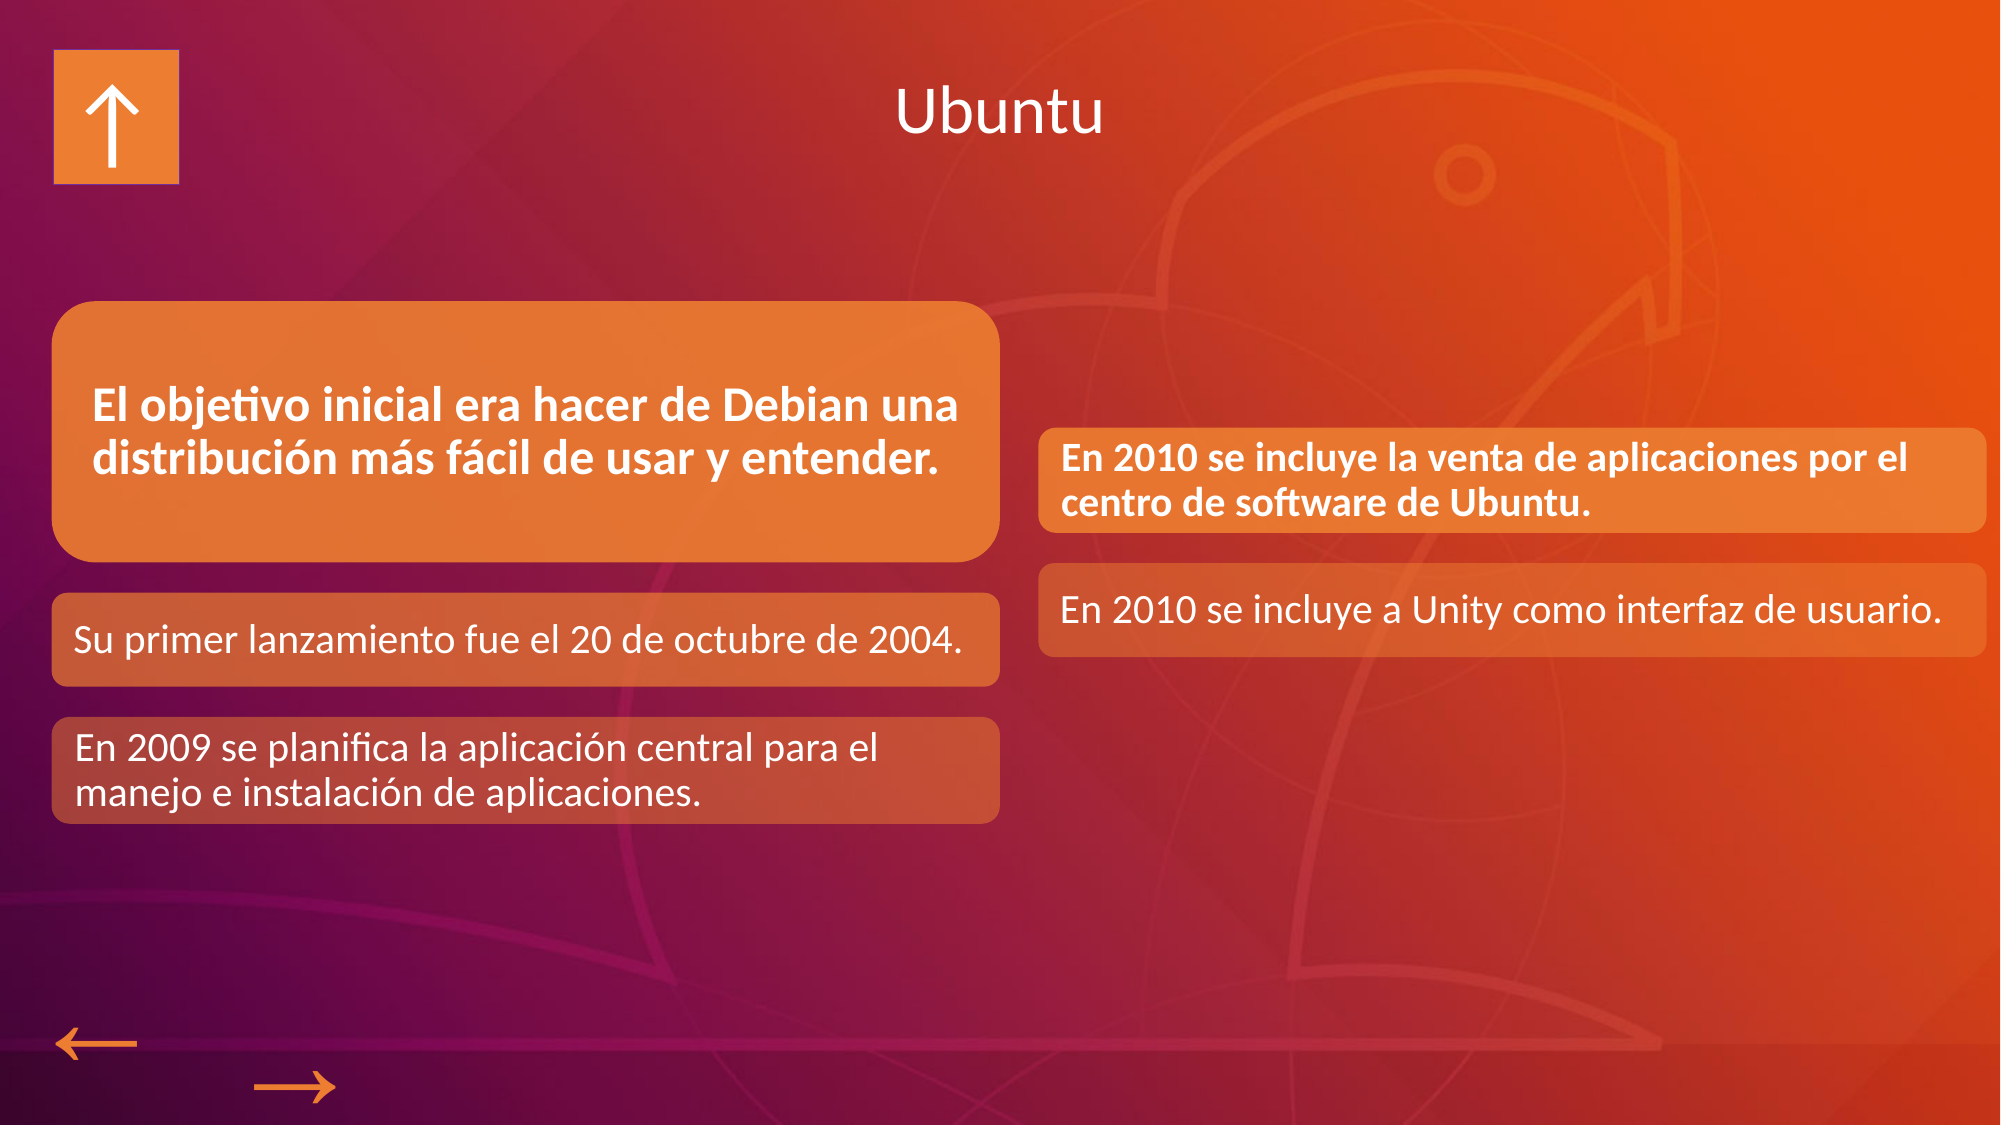

↑

# Ubuntu
En 2010 se incluye la venta de aplicaciones por el centro de software de Ubuntu.
En 2010 se incluye a Unity como interfaz de usuario.
El objetivo inicial era hacer de Debian una distribución más fácil de usar y entender.
Su primer lanzamiento fue el 20 de octubre de 2004.
En 2009 se planifica la aplicación central para el manejo e instalación de aplicaciones.
→
→